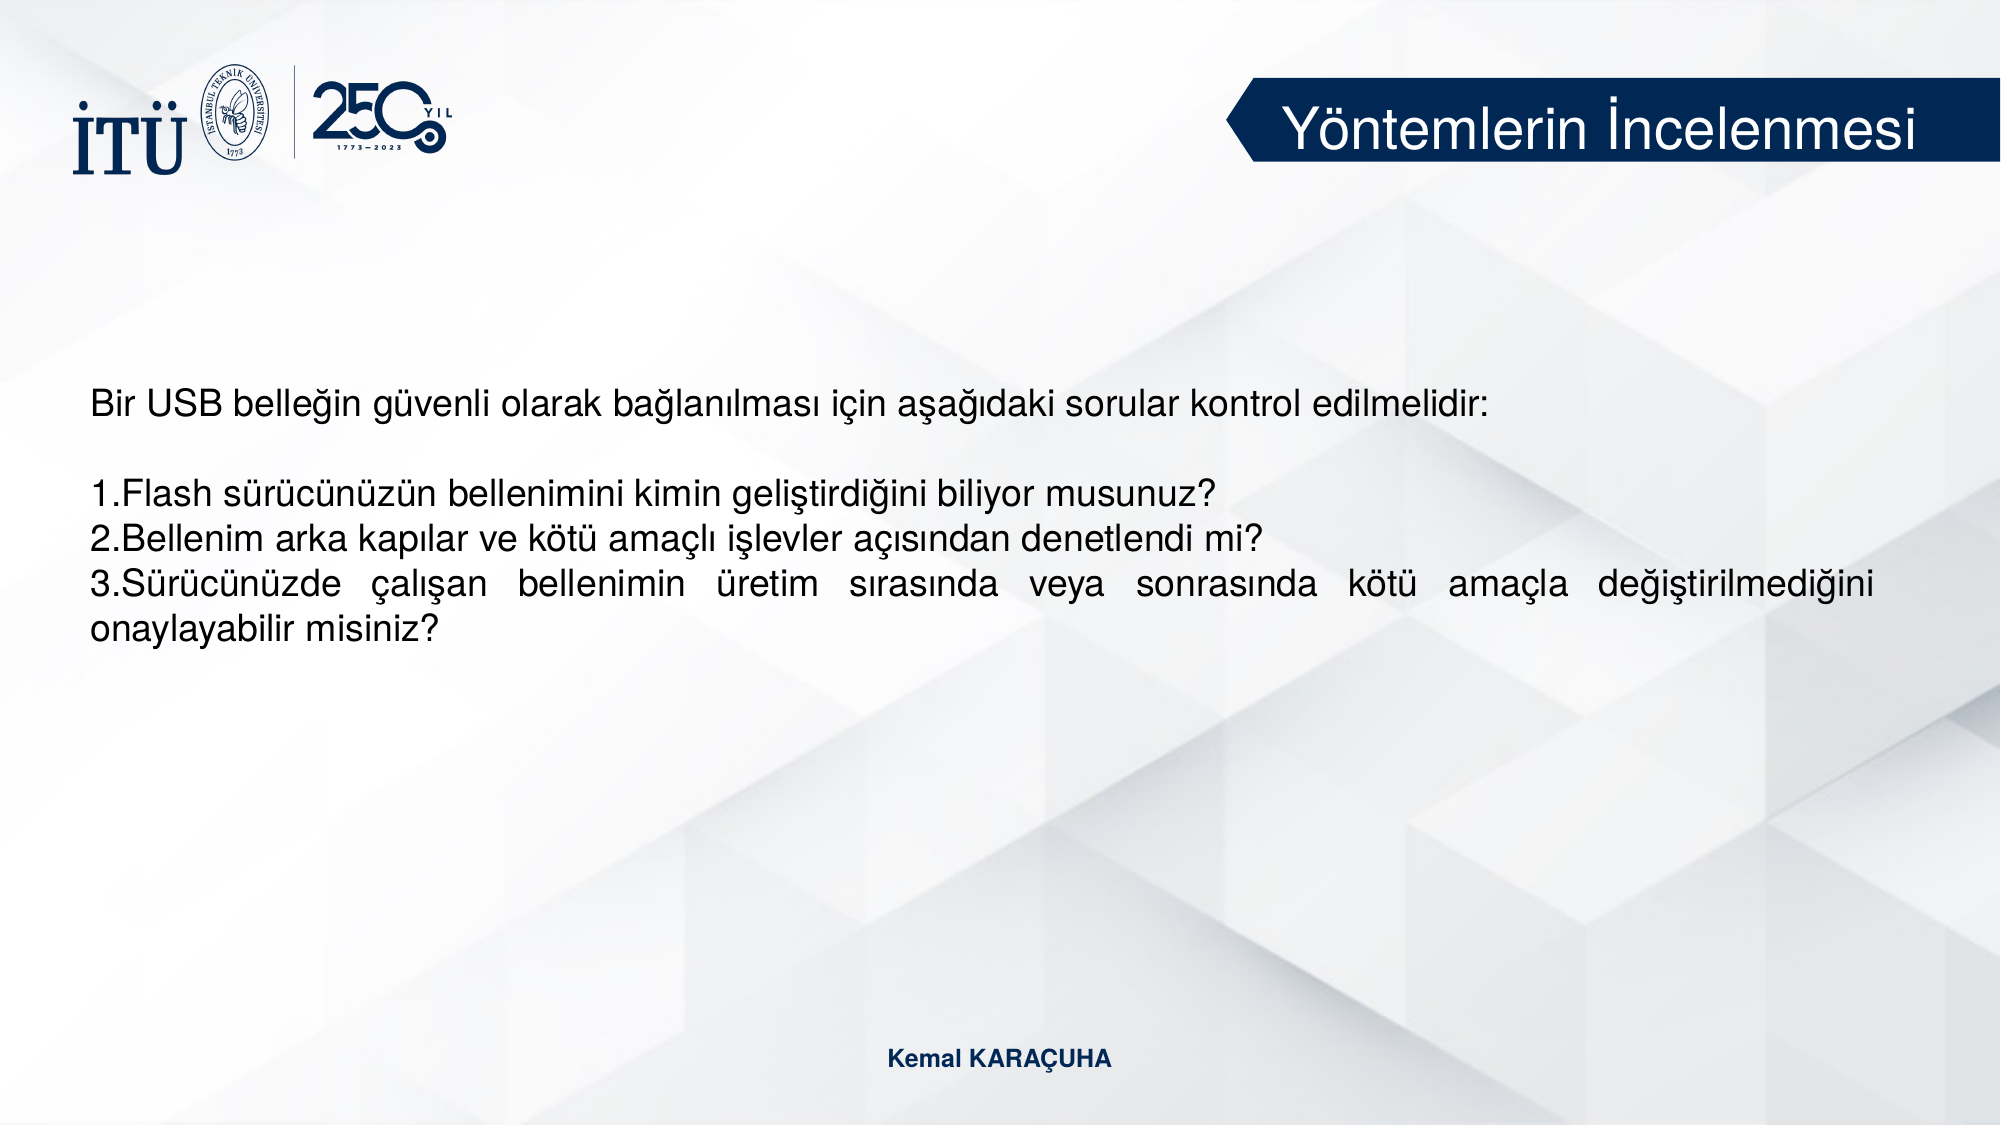

Yöntemlerin İncelenmesi
Bir USB belleğin güvenli olarak bağlanılması için aşağıdaki sorular kontrol edilmelidir:

1.Flash sürücünüzün bellenimini kimin geliştirdiğini biliyor musunuz?
2.Bellenim arka kapılar ve kötü amaçlı işlevler açısından denetlendi mi?
3.Sürücünüzde çalışan bellenimin üretim sırasında veya sonrasında kötü amaçla değiştirilmediğini onaylayabilir misiniz?
Kemal KARAÇUHA